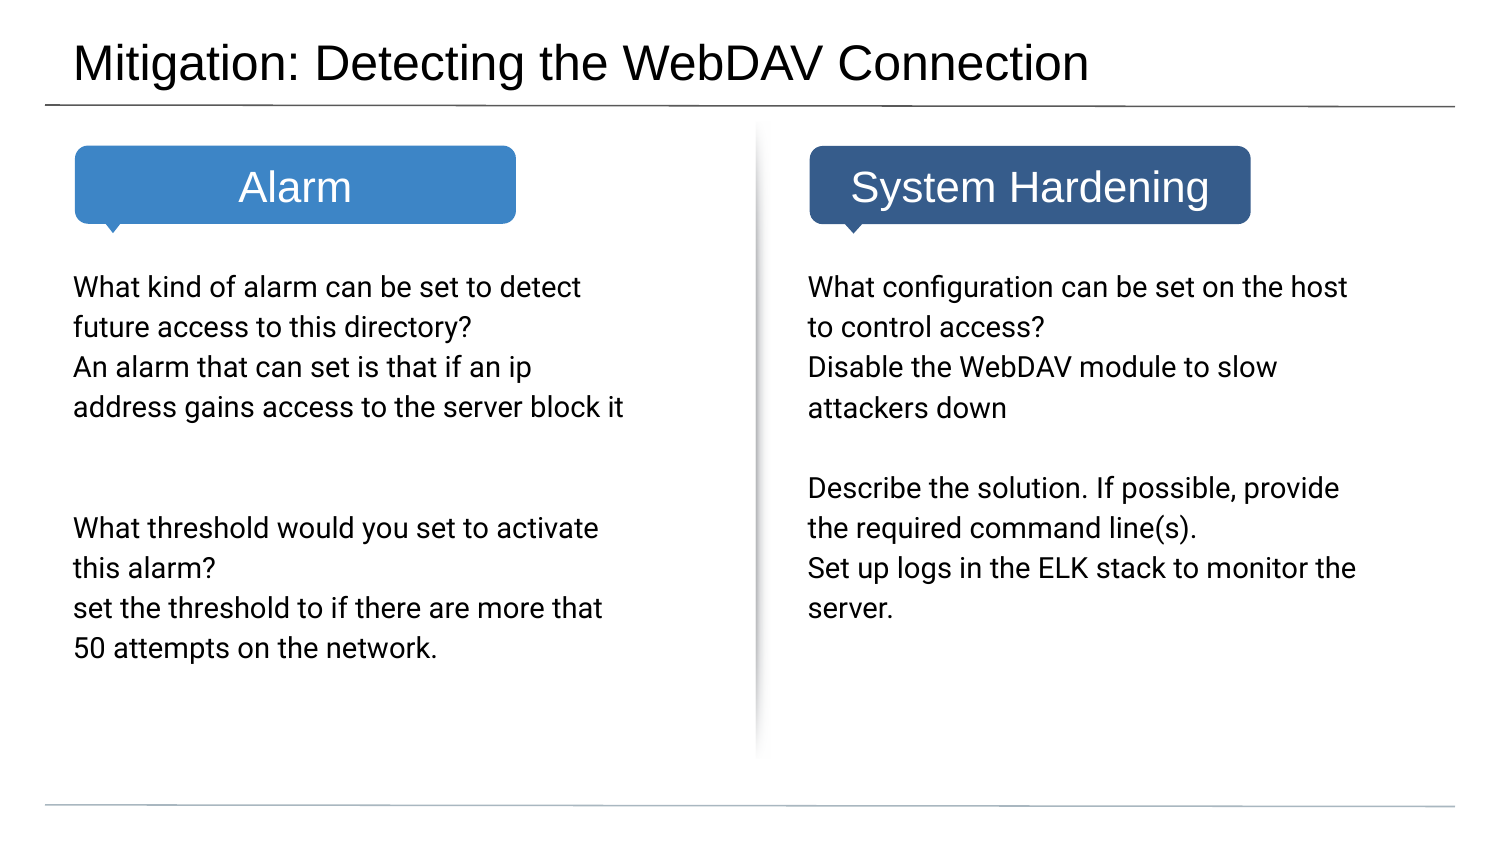

# Mitigation: Detecting the WebDAV Connection
What kind of alarm can be set to detect future access to this directory?
An alarm that can set is that if an ip address gains access to the server block it

What threshold would you set to activate this alarm?
set the threshold to if there are more that 50 attempts on the network.

What configuration can be set on the host to control access?
Disable the WebDAV module to slow attackers down

Describe the solution. If possible, provide the required command line(s).
Set up logs in the ELK stack to monitor the server.